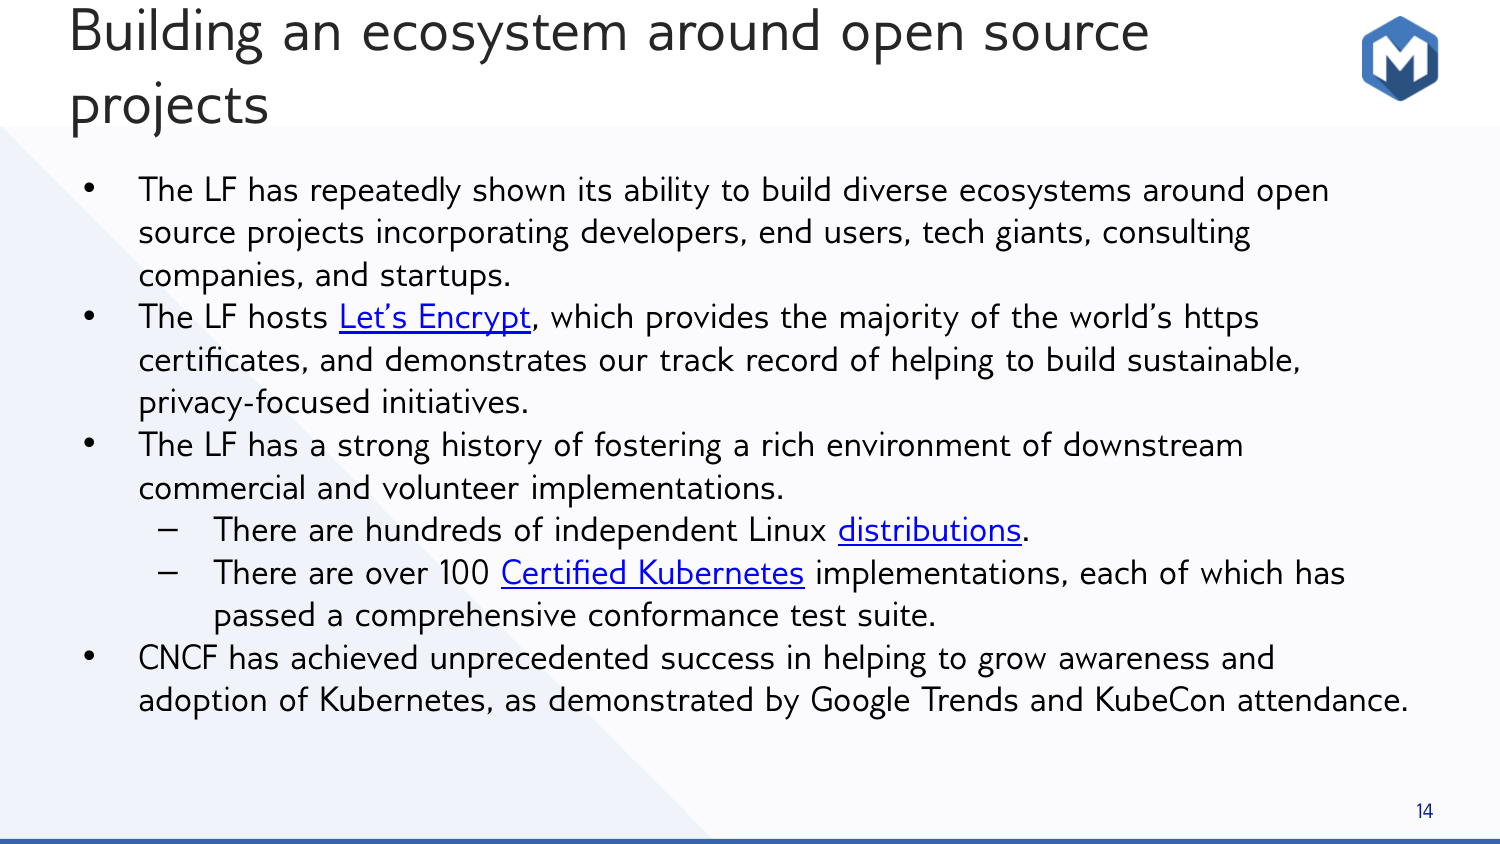

# Building an ecosystem around open source projects
The LF has repeatedly shown its ability to build diverse ecosystems around open source projects incorporating developers, end users, tech giants, consulting companies, and startups.
The LF hosts Let’s Encrypt, which provides the majority of the world’s https certificates, and demonstrates our track record of helping to build sustainable, privacy-focused initiatives.
The LF has a strong history of fostering a rich environment of downstream commercial and volunteer implementations.
There are hundreds of independent Linux distributions.
There are over 100 Certified Kubernetes implementations, each of which has passed a comprehensive conformance test suite.
CNCF has achieved unprecedented success in helping to grow awareness and adoption of Kubernetes, as demonstrated by Google Trends and KubeCon attendance.
14